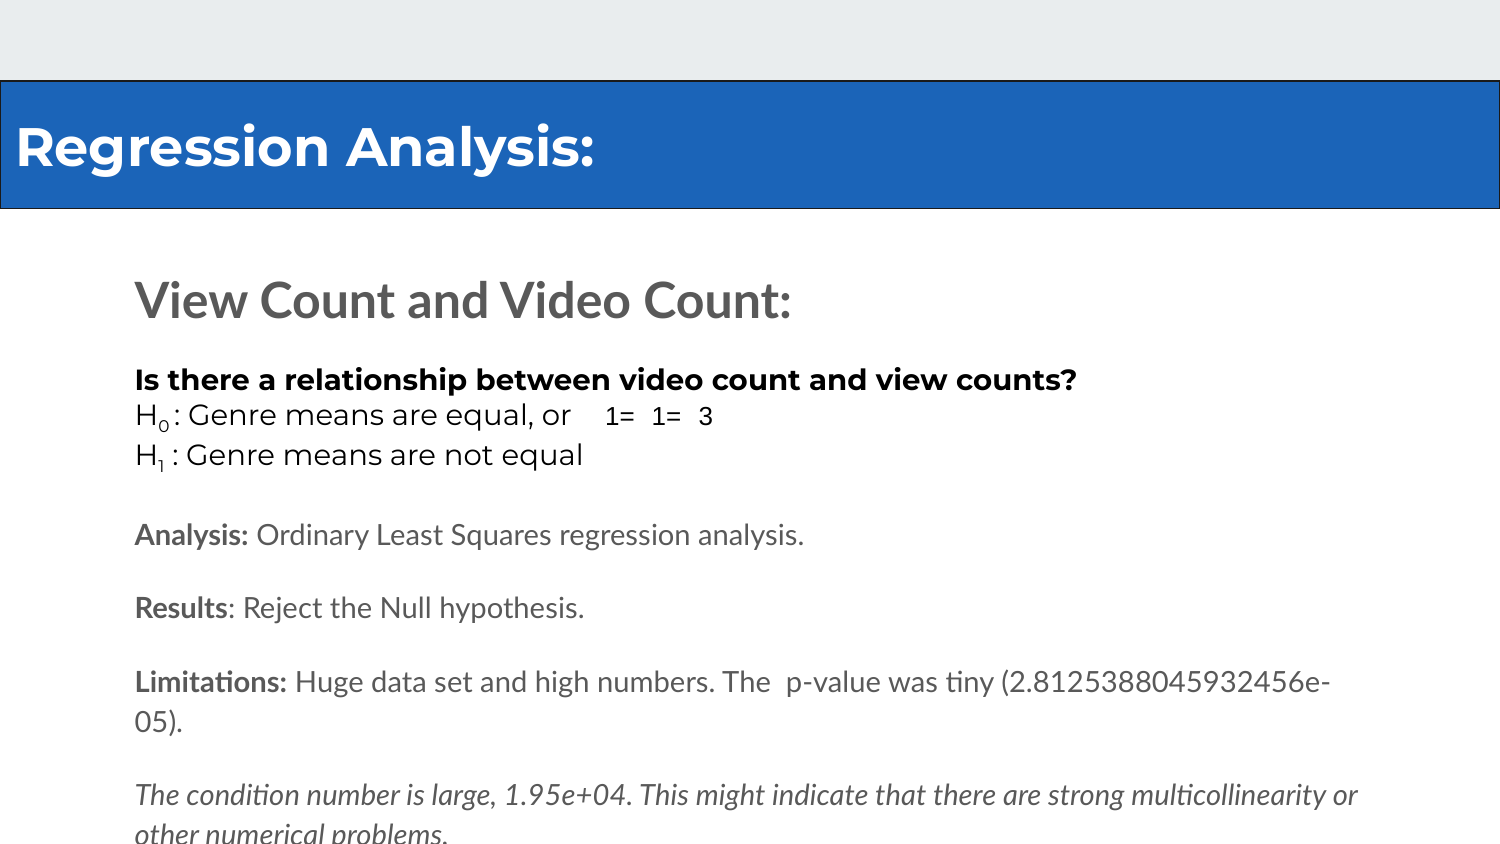

Regression Analysis:
View Count and Video Count:
Is there a relationship between video count and view counts?
H0 : Genre means are equal, or  𝜇1=𝜇1=𝜇3
H1 : Genre means are not equal

Analysis: Ordinary Least Squares regression analysis.
Results: Reject the Null hypothesis.
Limitations: Huge data set and high numbers. The  p-value was tiny (2.8125388045932456e-05).
The condition number is large, 1.95e+04. This might indicate that there are strong multicollinearity or other numerical problems.

#